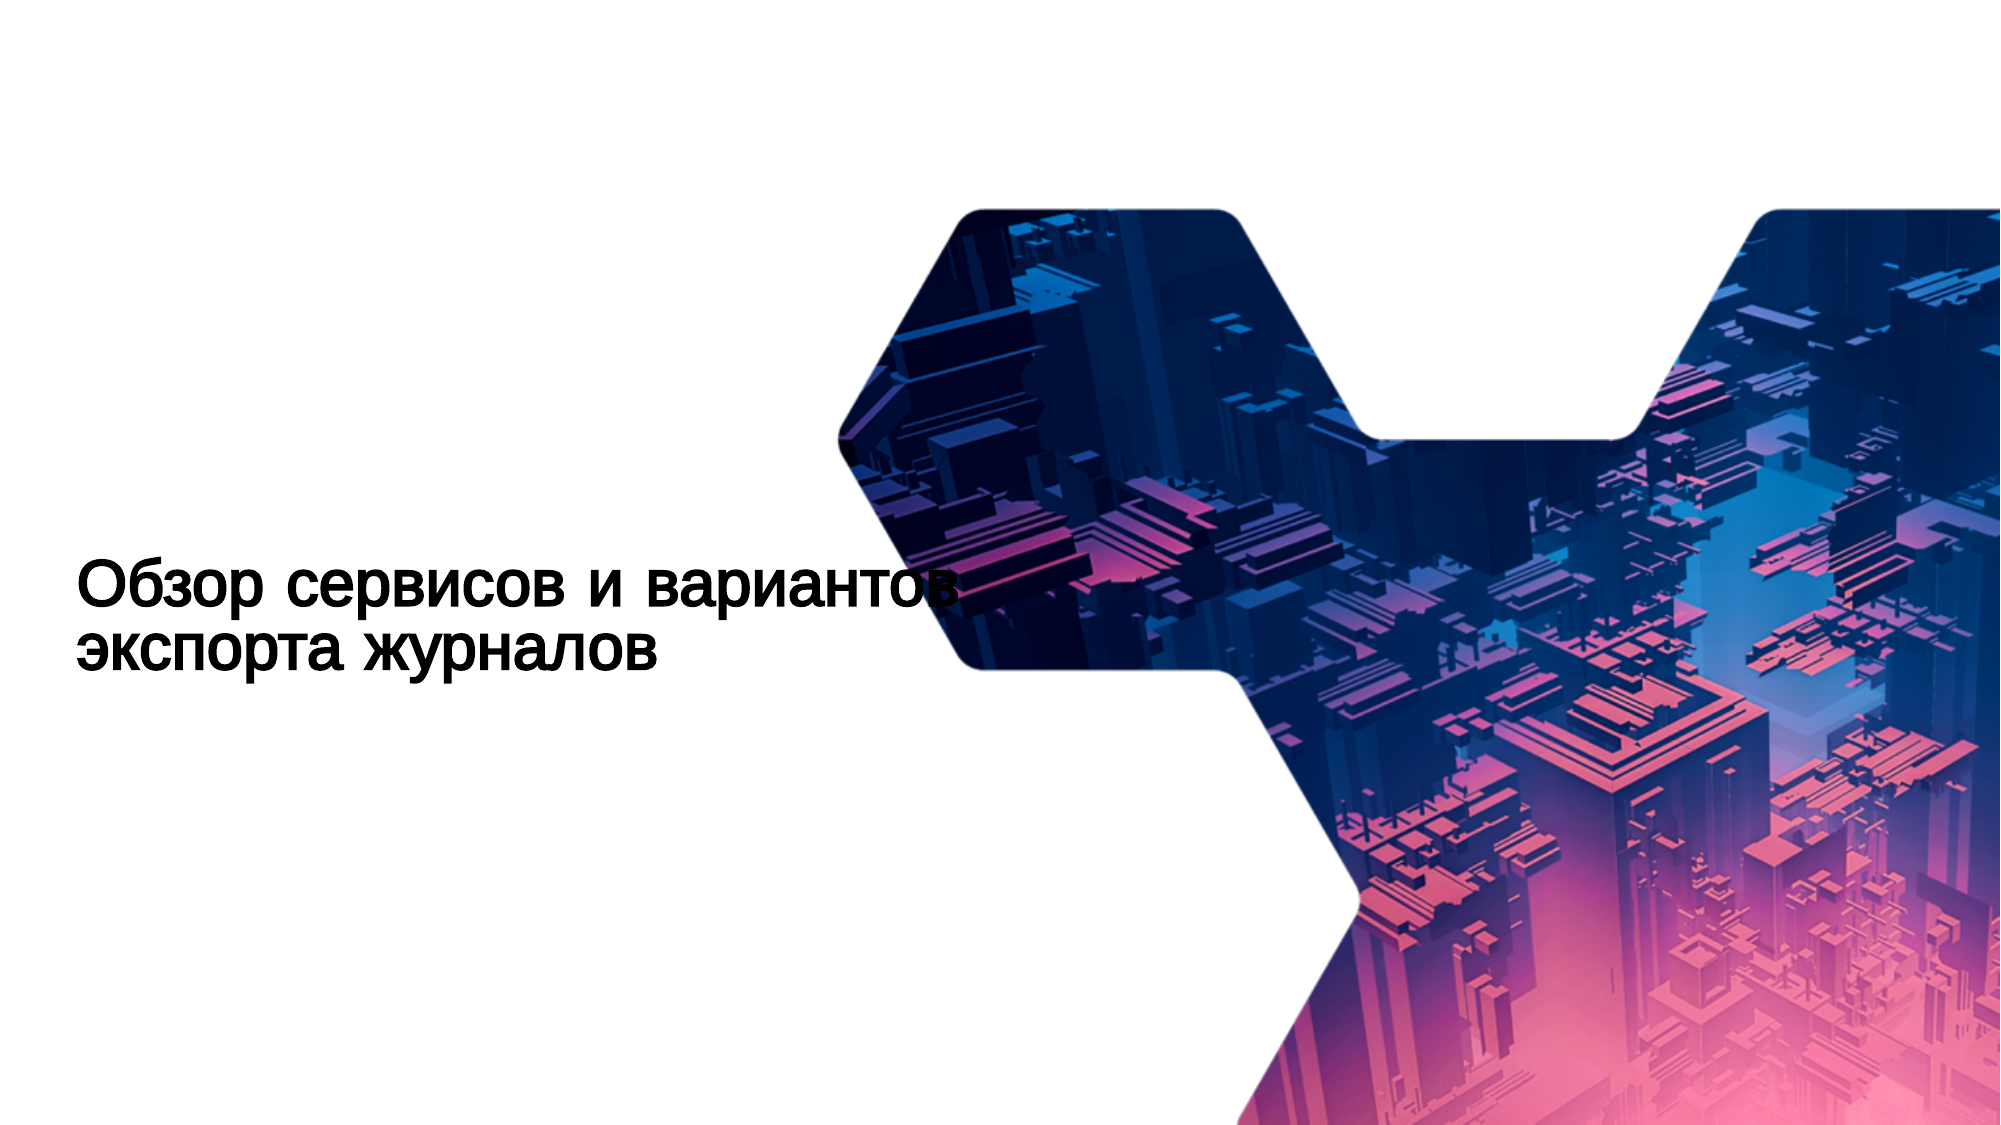

# Обзор сервисов и вариантов экспорта журналов